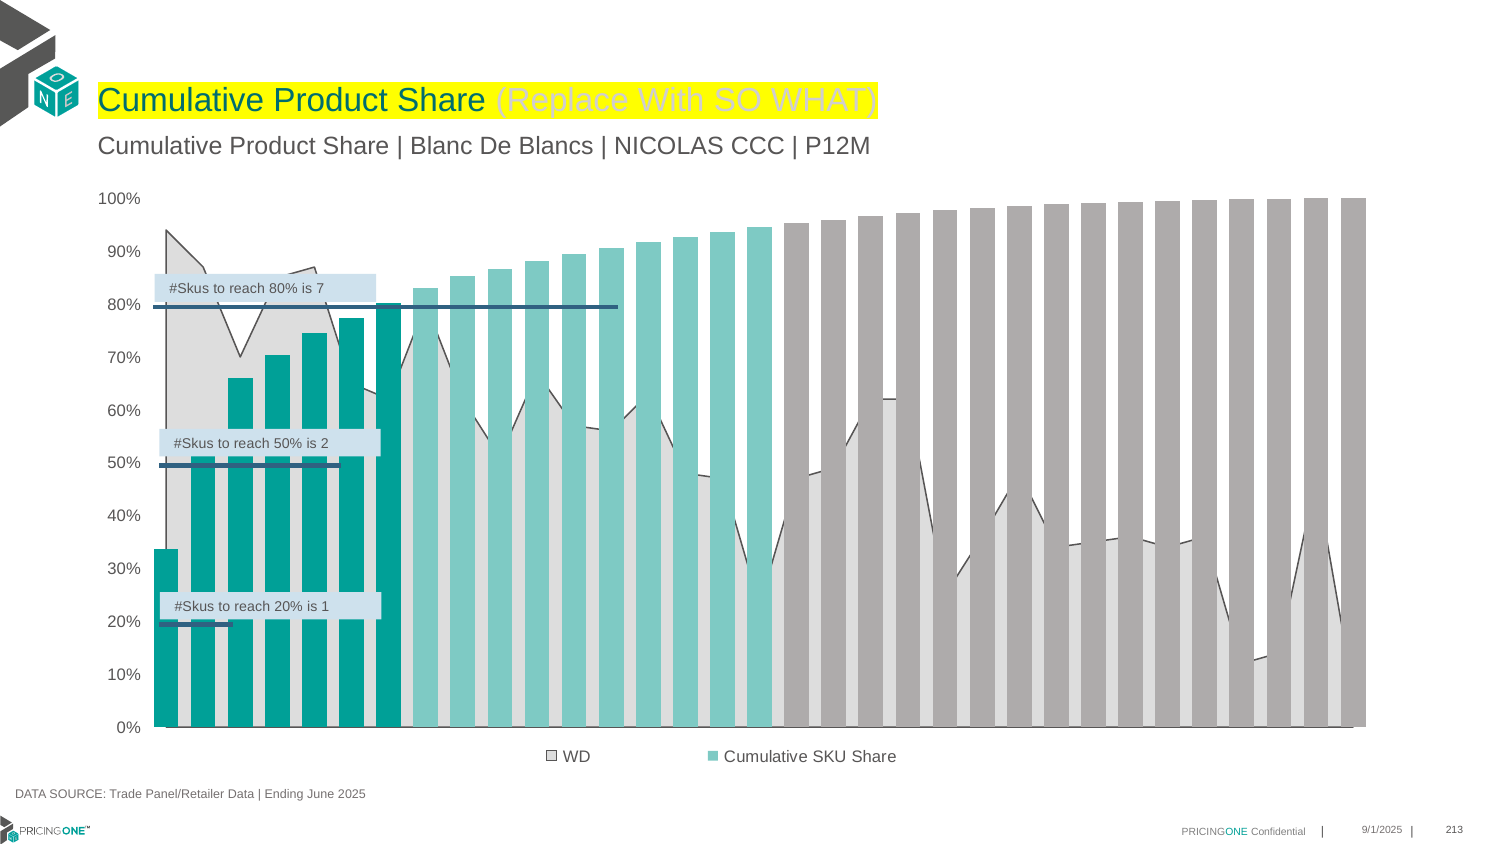

# Cumulative Product Share (Replace With SO WHAT)
Cumulative Product Share | Blanc De Blancs | NICOLAS CCC | P12M

### Chart

| Category | WD | Cumulative SKU Share |
|---|---|---|
| Ruinart | 0.94 | 0.336267157943901 |
| Ruinart | 0.87 | 0.5582604634266587 |
| Ruinart | 0.7 | 0.659643478035237 |
| Malard | 0.85 | 0.7034640234567581 |
| Nicolas | 0.87 | 0.7450842004203534 |
| Besserat De | 0.65 | 0.7737253172111368 |
| Ayala | 0.62 | 0.801925322400685 |
| De Bligny | 0.8 | 0.8300526739147357 |
| Ruinart | 0.62 | 0.8527206206699707 |
| De Venoge | 0.51 | 0.8670852902254859 |
| Henriot | 0.67 | 0.8810244168245154 |
| Perrier Jou | 0.57 | 0.8942940916993175 |
| Delamotte | 0.56 | 0.9061210721606684 |
| Nicolas | 0.63 | 0.9177145229507772 |
| Laurent Per | 0.48 | 0.9274553050156984 |
| Deutz | 0.47 | 0.9363761384571473 |
| Taittinger | 0.23 | 0.944767637977114 |
| Nicolas | 0.47 | 0.9526142349308492 |
| Delamotte | 0.49 | 0.9597342951296088 |
| Ruinart | 0.62 | 0.9665793092711278 |
| Lanson | 0.62 | 0.9720490931264432 |
| Henriot | 0.25 | 0.9771348504112716 |
| Deutz | 0.36 | 0.9810789070811384 |
| All Others | 0.48 | 0.9849036041412593 |
| Nicolas | 0.34 | 0.988588183398635 |
| Besserat De | 0.35 | 0.9911881470717973 |
| Ayala | 0.36 | 0.9936531824904641 |
| All Others | 0.34 | 0.9956874854043954 |
| Vesselle | 0.36 | 0.9971405589143464 |
| Taittinger | 0.12 | 0.9983393445600559 |
| Taittinger | 0.14 | 0.9992942214380237 |
| All Others | 0.47 | 0.9997353330392589 |
| Ayala | 0.07 | 1.0 |
#Skus to reach 80% is 7
#Skus to reach 50% is 2
#Skus to reach 20% is 1
DATA SOURCE: Trade Panel/Retailer Data | Ending June 2025

9/1/2025
213